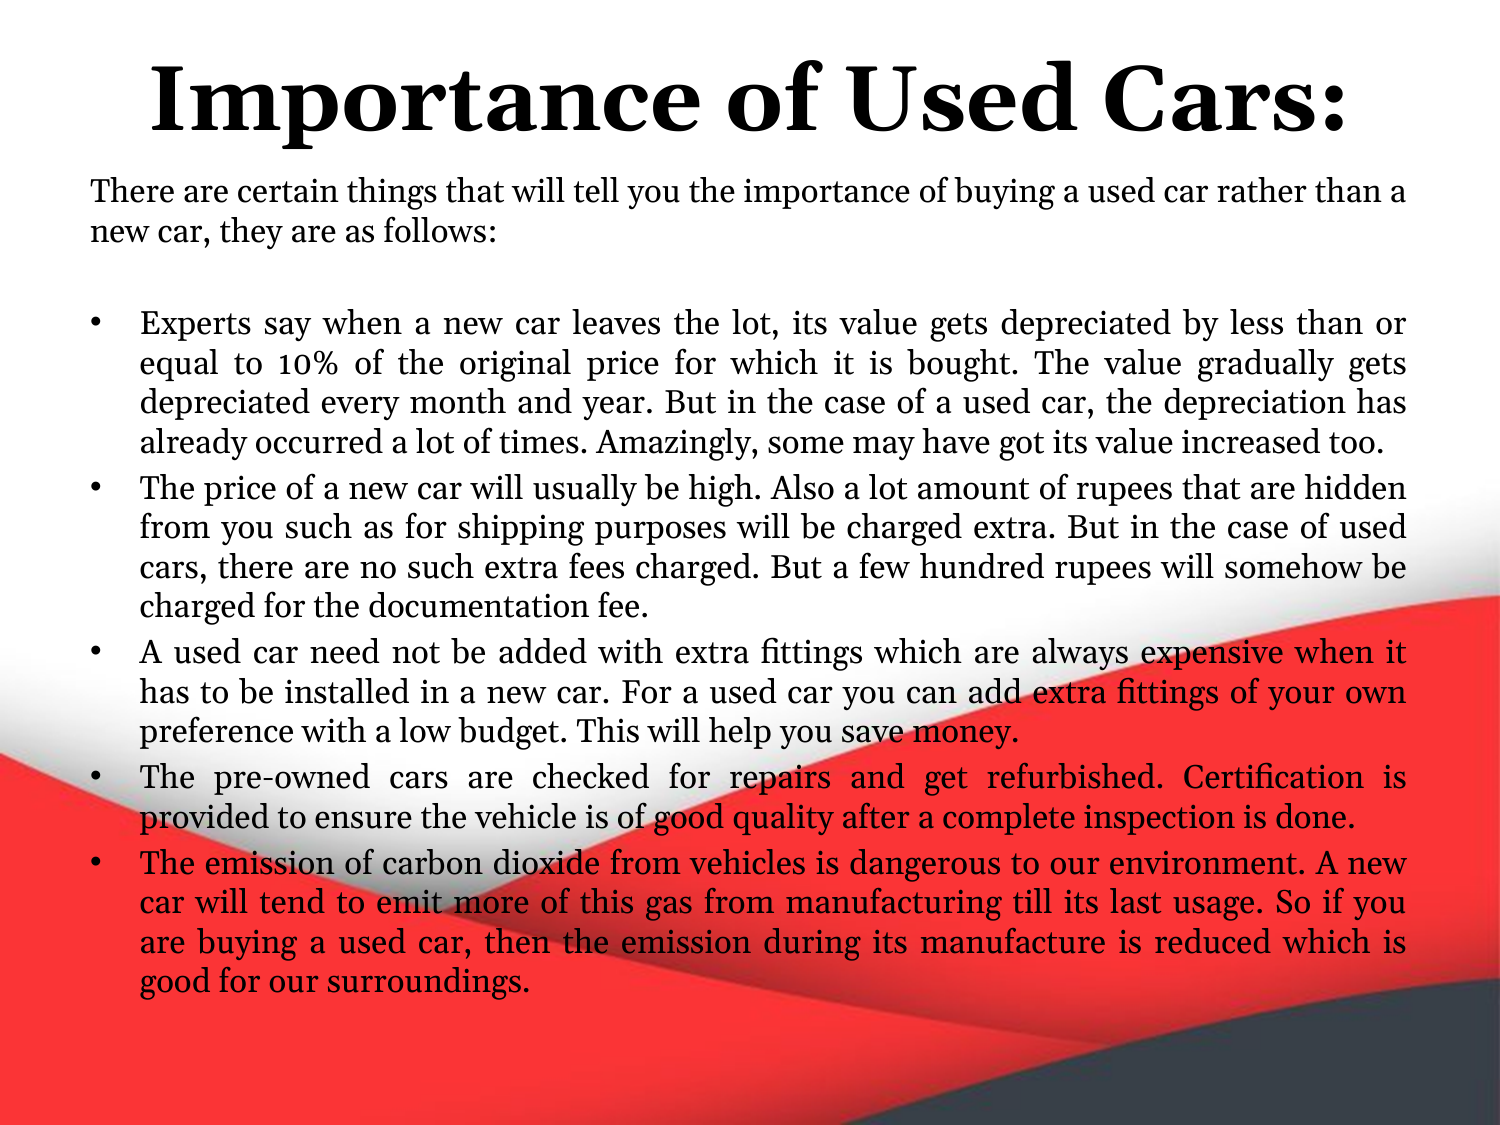

# Importance of Used Cars:
There are certain things that will tell you the importance of buying a used car rather than a new car, they are as follows:

Experts say when a new car leaves the lot, its value gets depreciated by less than or equal to 10% of the original price for which it is bought. The value gradually gets depreciated every month and year. But in the case of a used car, the depreciation has already occurred a lot of times. Amazingly, some may have got its value increased too.
The price of a new car will usually be high. Also a lot amount of rupees that are hidden from you such as for shipping purposes will be charged extra. But in the case of used cars, there are no such extra fees charged. But a few hundred rupees will somehow be charged for the documentation fee.
A used car need not be added with extra fittings which are always expensive when it has to be installed in a new car. For a used car you can add extra fittings of your own preference with a low budget. This will help you save money.
The pre-owned cars are checked for repairs and get refurbished. Certification is provided to ensure the vehicle is of good quality after a complete inspection is done.
The emission of carbon dioxide from vehicles is dangerous to our environment. A new car will tend to emit more of this gas from manufacturing till its last usage. So if you are buying a used car, then the emission during its manufacture is reduced which is good for our surroundings.